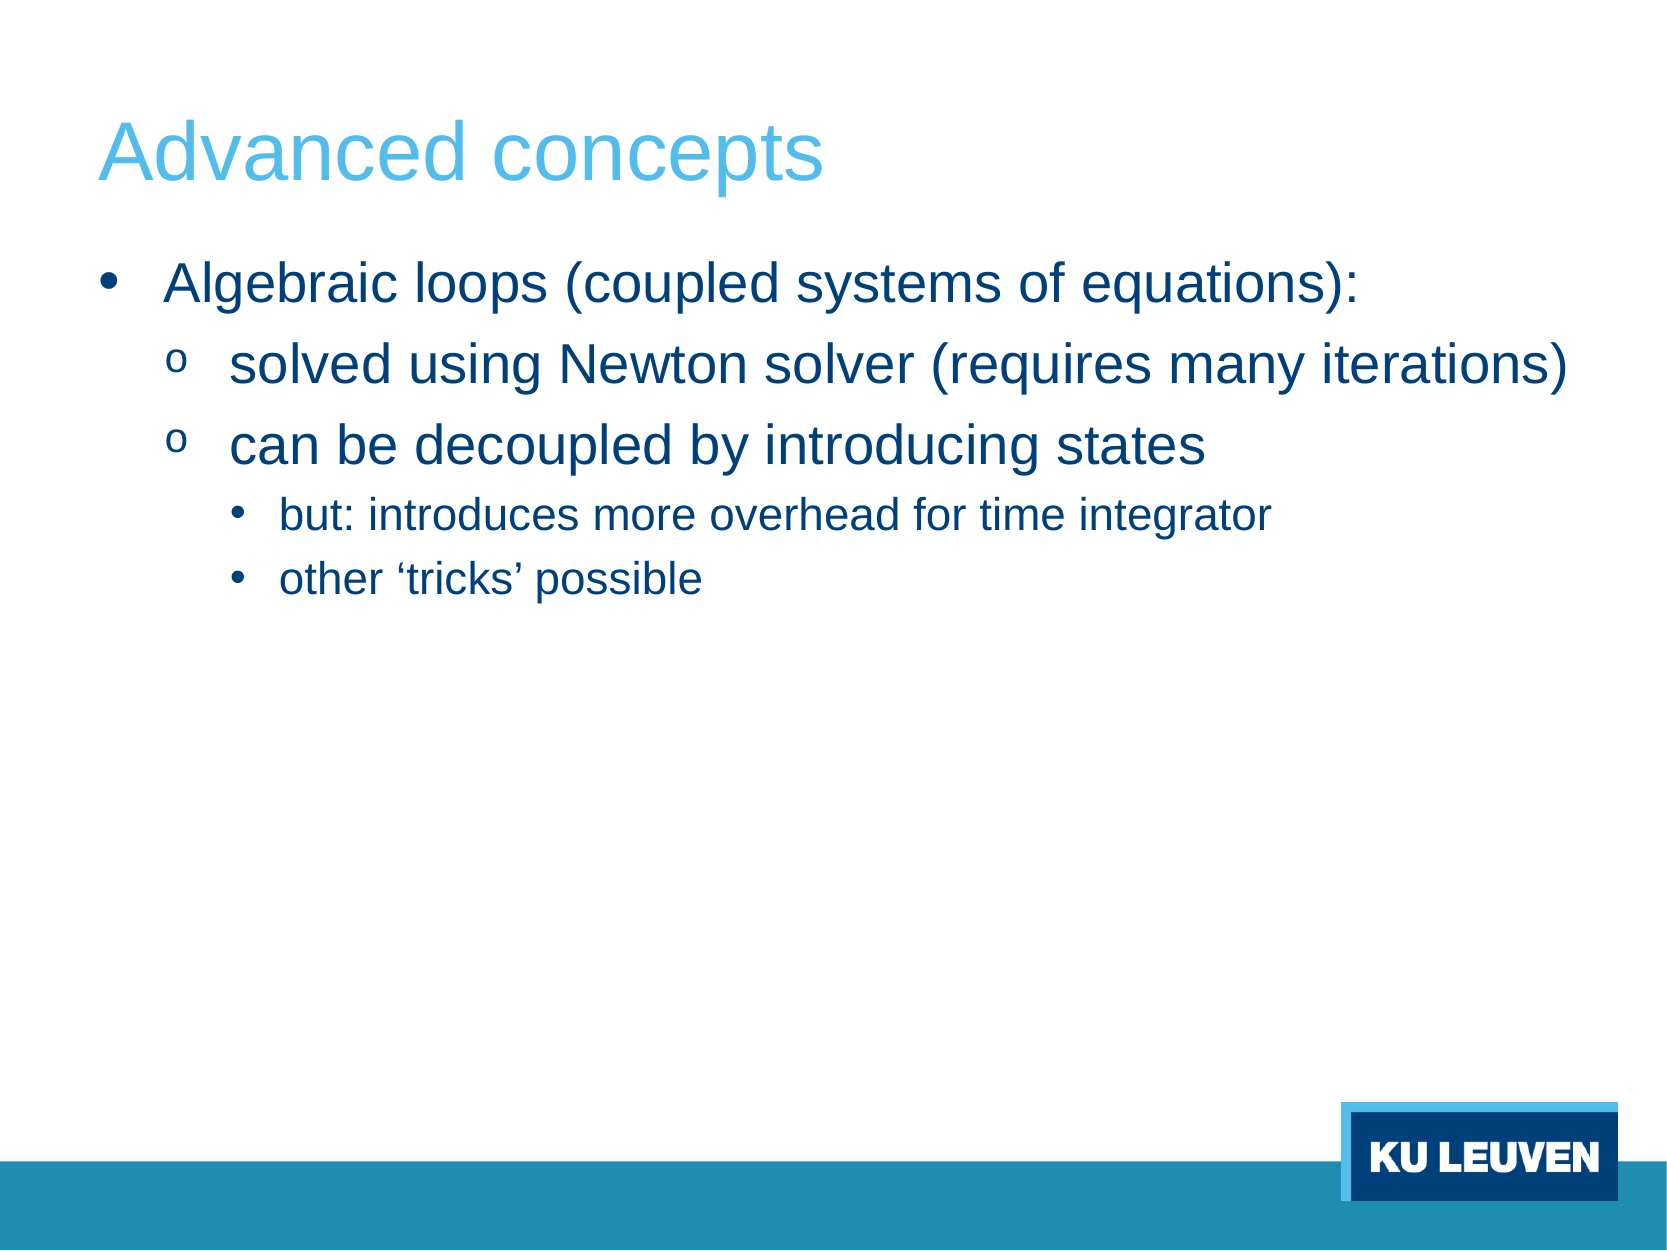

# Advanced concepts
Algebraic loops (coupled systems of equations):
solved using Newton solver (requires many iterations)
can be decoupled by introducing states
but: introduces more overhead for time integrator
other ‘tricks’ possible